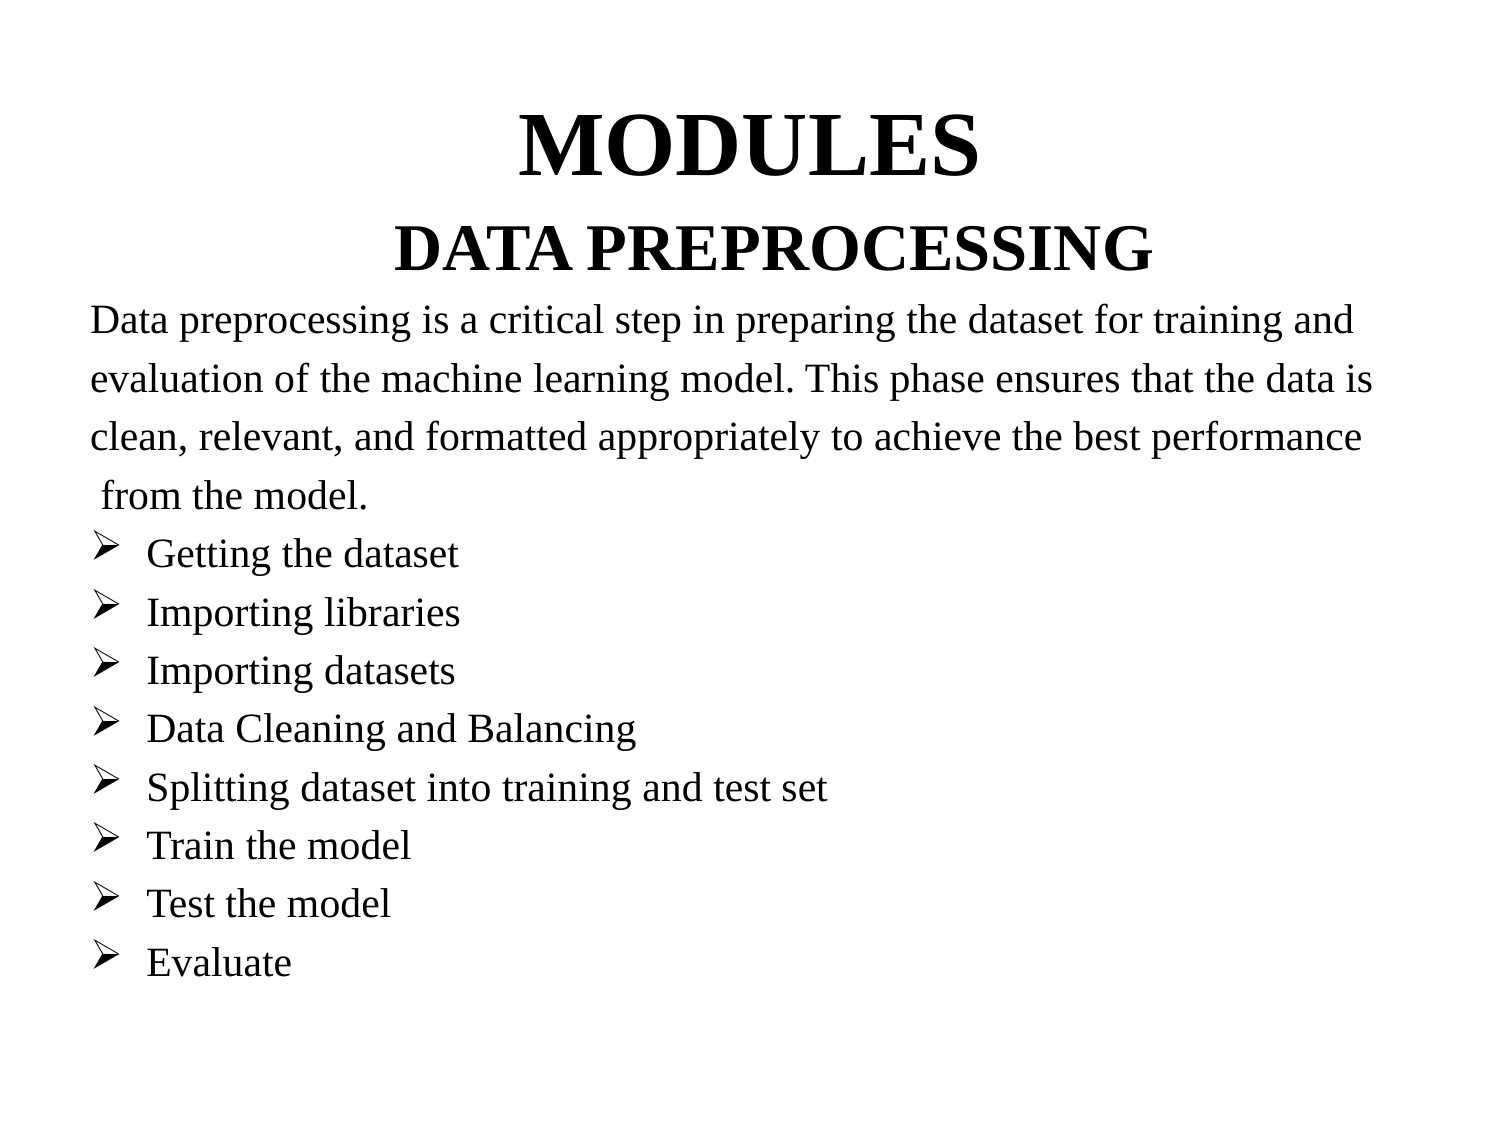

# MODULES
                     DATA PREPROCESSING
Data preprocessing is a critical step in preparing the dataset for training and
evaluation of the machine learning model. This phase ensures that the data is
clean, relevant, and formatted appropriately to achieve the best performance
 from the model.
Getting the dataset
Importing libraries
Importing datasets
Data Cleaning and Balancing
Splitting dataset into training and test set
Train the model
Test the model
Evaluate